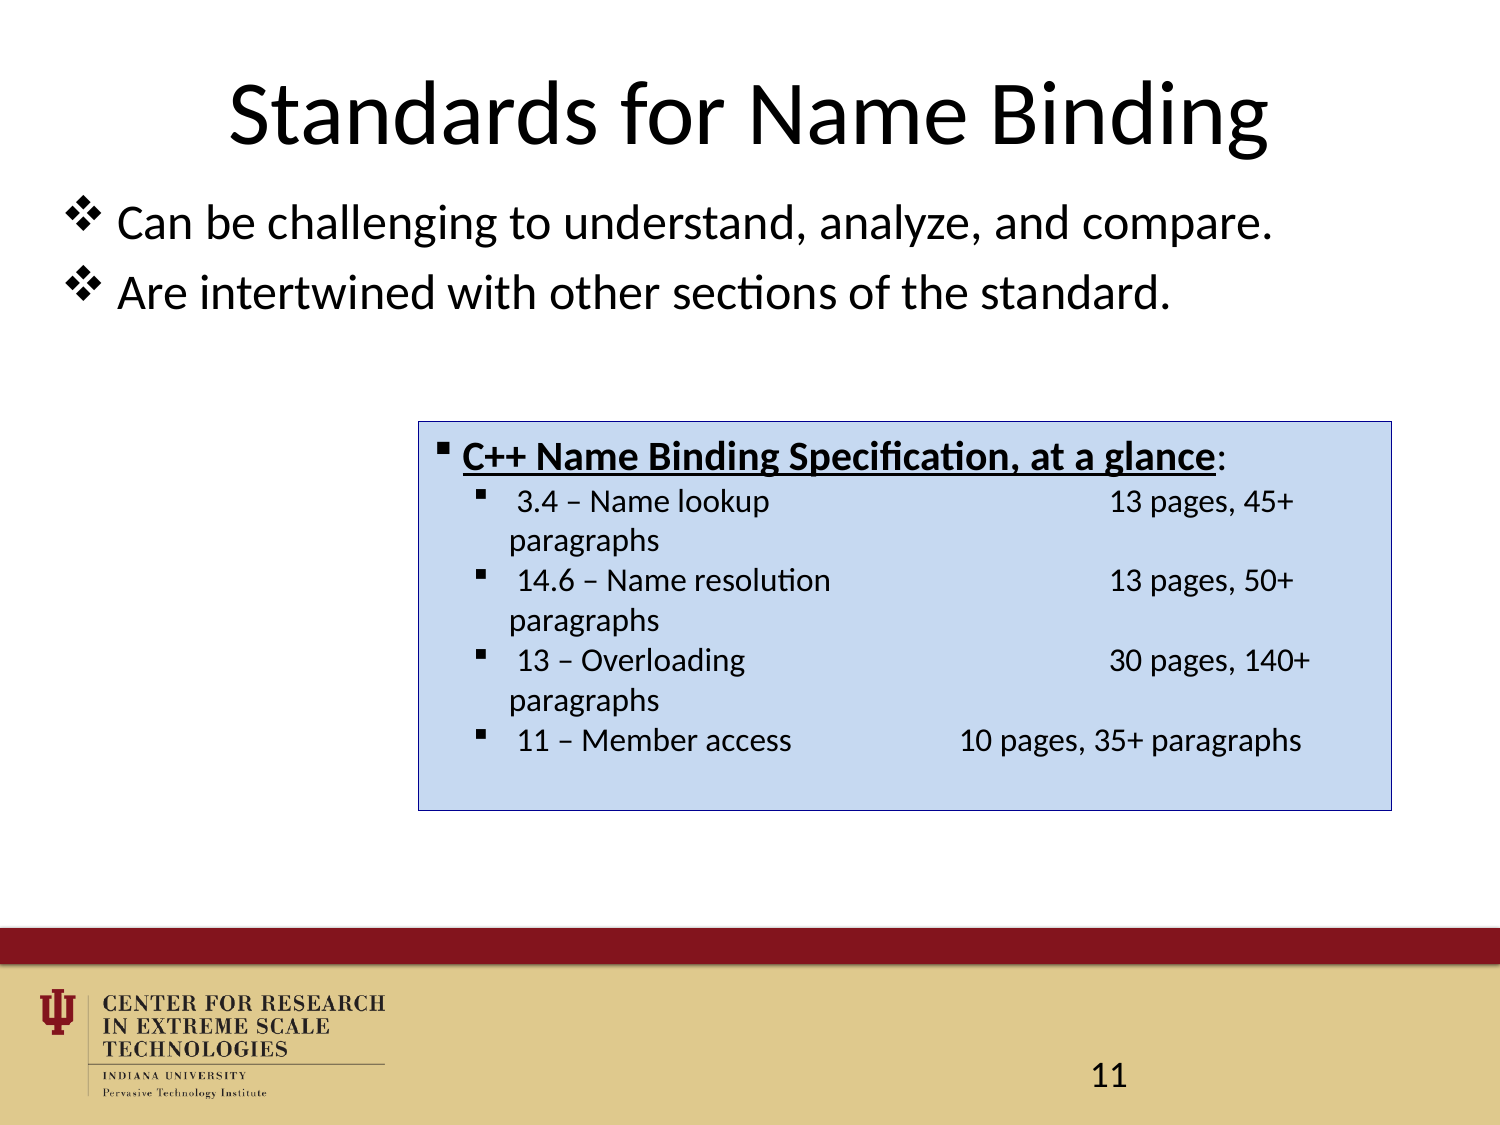

# Standards for Name Binding
Can be challenging to understand, analyze, and compare.
Are intertwined with other sections of the standard.

 C++ Name Binding Specification, at a glance:
 3.4 – Name lookup			13 pages, 45+ paragraphs
 14.6 – Name resolution		13 pages, 50+ paragraphs
 13 – Overloading			30 pages, 140+ paragraphs
 11 – Member access		10 pages, 35+ paragraphs

11